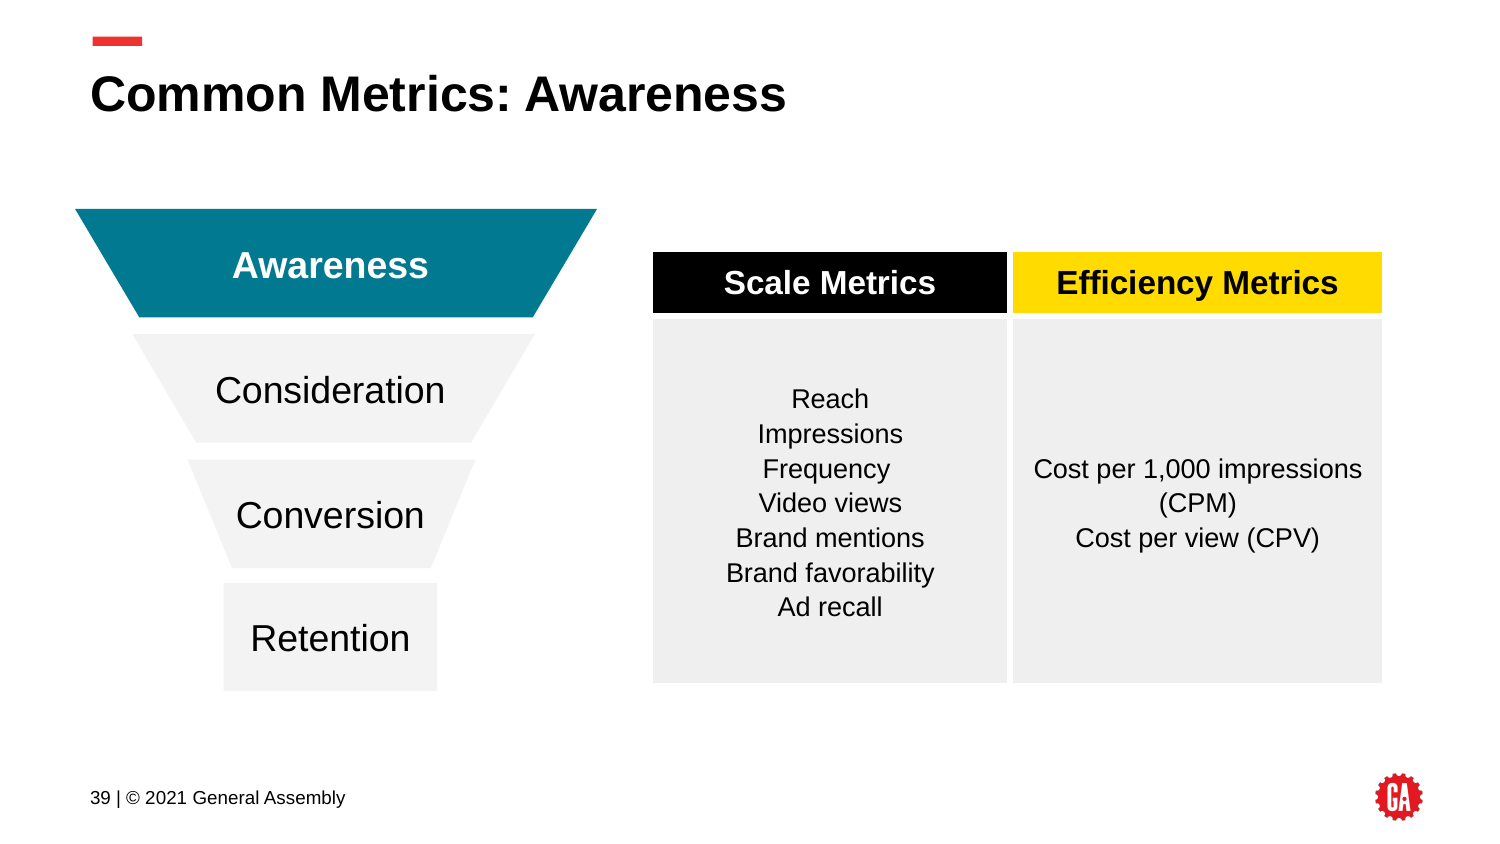

# Common Metrics: Awareness

Awareness
| Scale Metrics | Efficiency Metrics |
| --- | --- |
| Reach Impressions Frequency Video views Brand mentions Brand favorability Ad recall | Cost per 1,000 impressions (CPM) Cost per view (CPV) |
|  |  |
|  |  |
|  |  |
|  |  |
|  |  |

Consideration

Conversion
Retention

39 | © 2021 General Assembly